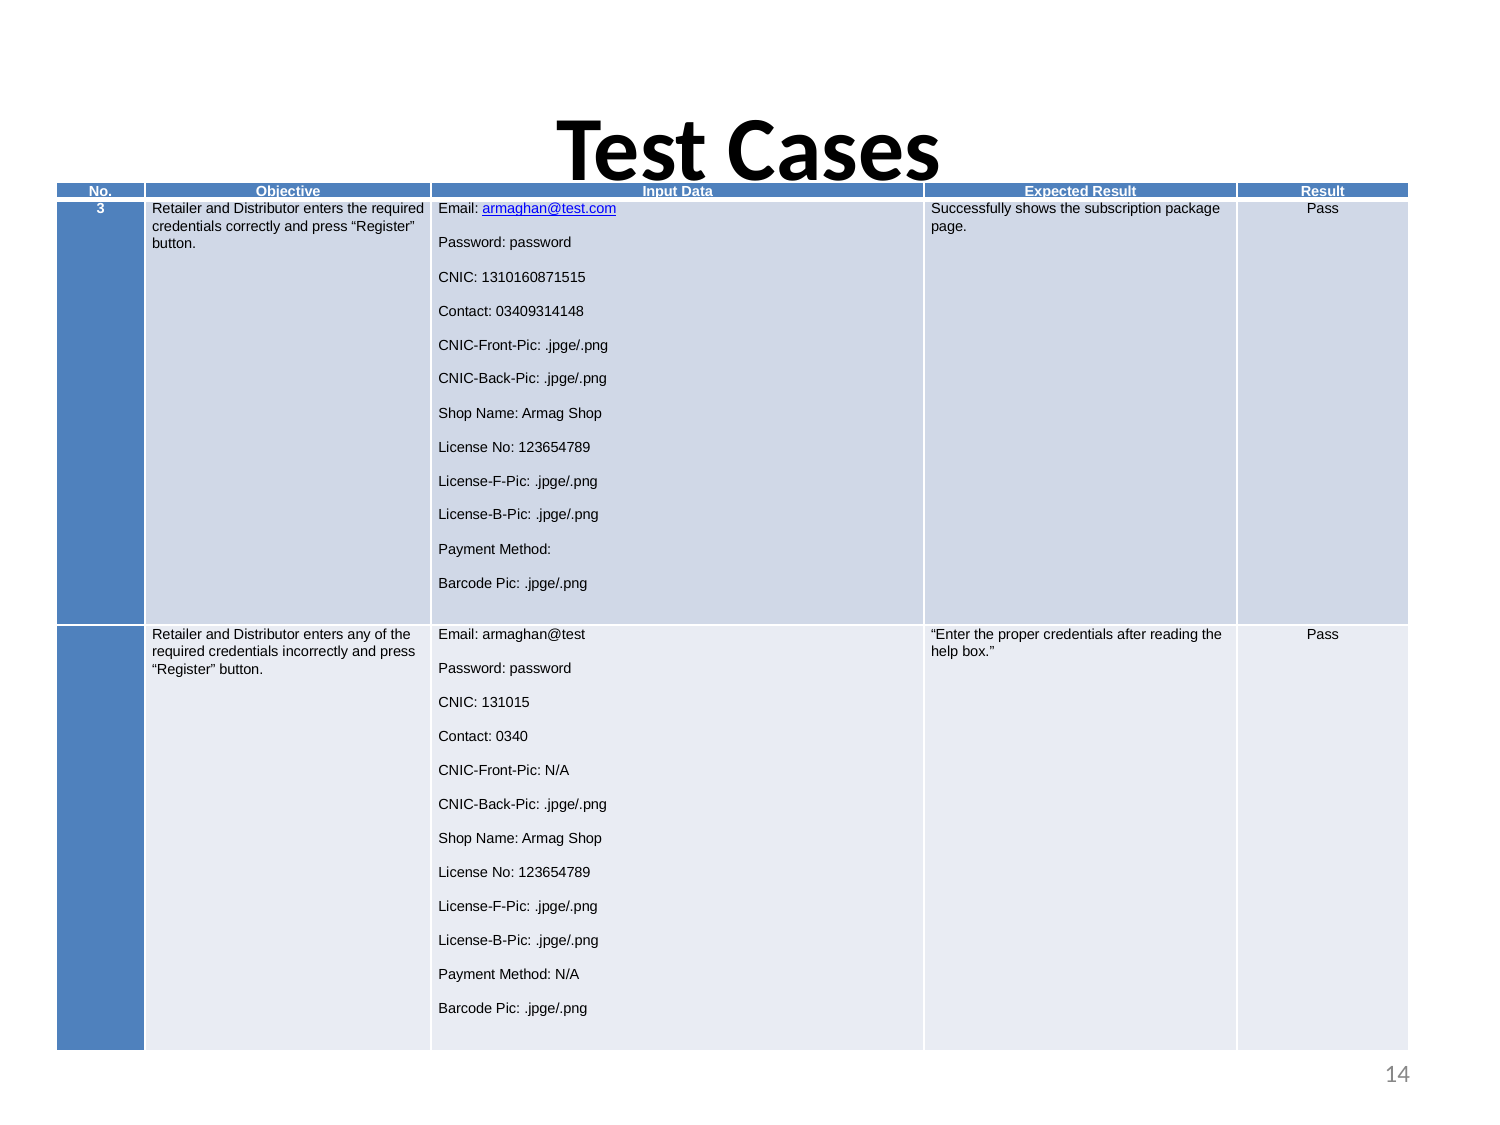

# Test Cases
| No. | Objective | Input Data | Expected Result | Result |
| --- | --- | --- | --- | --- |
| 3 | Retailer and Distributor enters the required credentials correctly and press “Register” button. | Email: armaghan@test.com Password: password CNIC: 1310160871515 Contact: 03409314148 CNIC-Front-Pic: .jpge/.png CNIC-Back-Pic: .jpge/.png Shop Name: Armag Shop License No: 123654789 License-F-Pic: .jpge/.png License-B-Pic: .jpge/.png Payment Method: Barcode Pic: .jpge/.png | Successfully shows the subscription package page. | Pass |
|  | Retailer and Distributor enters any of the required credentials incorrectly and press “Register” button. | Email: armaghan@test Password: password CNIC: 131015 Contact: 0340 CNIC-Front-Pic: N/A CNIC-Back-Pic: .jpge/.png Shop Name: Armag Shop License No: 123654789 License-F-Pic: .jpge/.png License-B-Pic: .jpge/.png Payment Method: N/A Barcode Pic: .jpge/.png | “Enter the proper credentials after reading the help box.” | Pass |
14